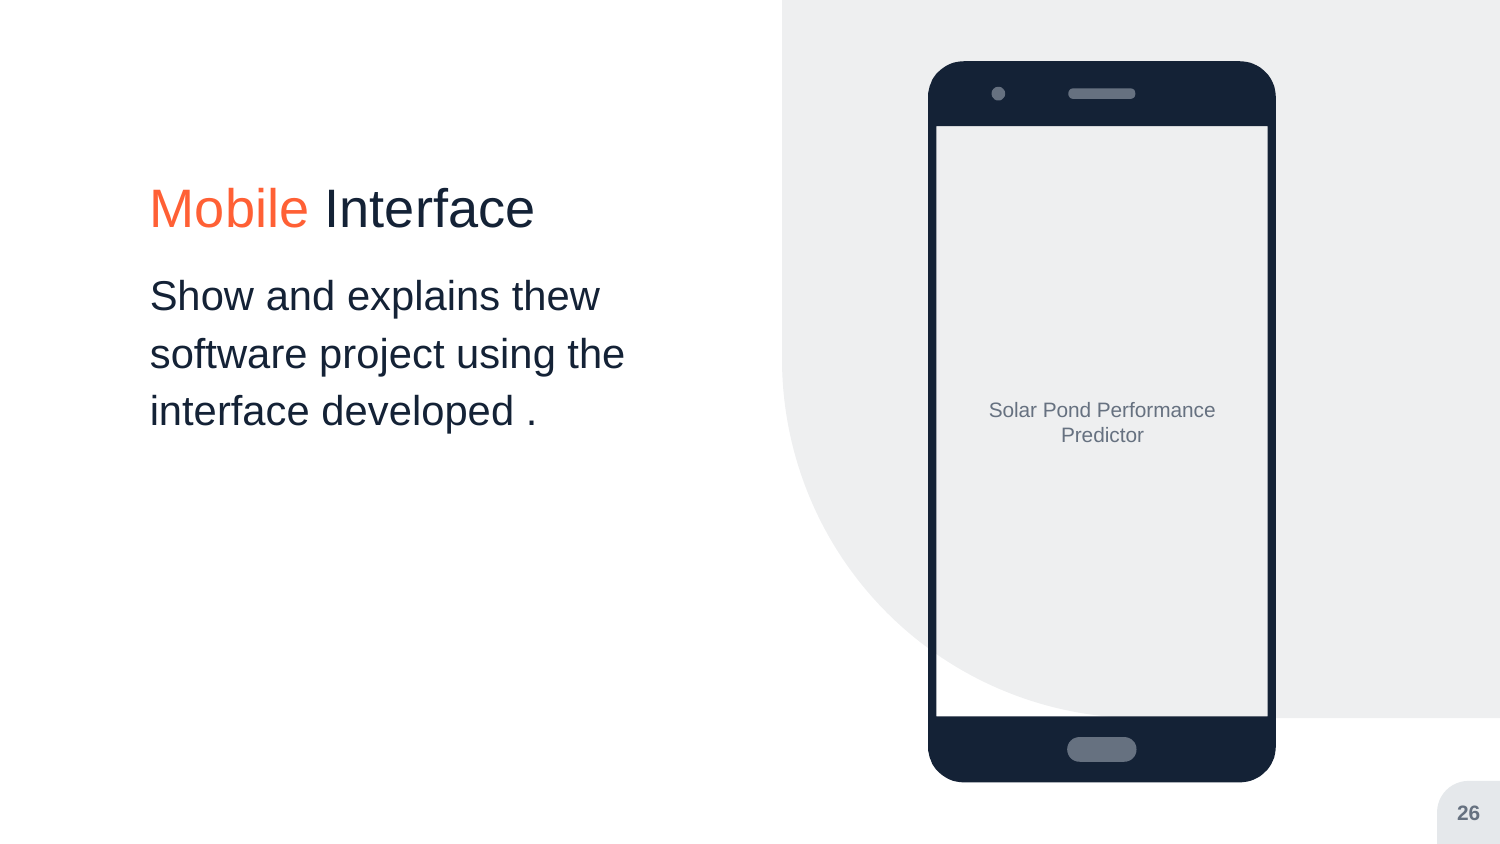

Solar Pond Performance Predictor
# Mobile Interface
Show and explains thew software project using the interface developed .
26